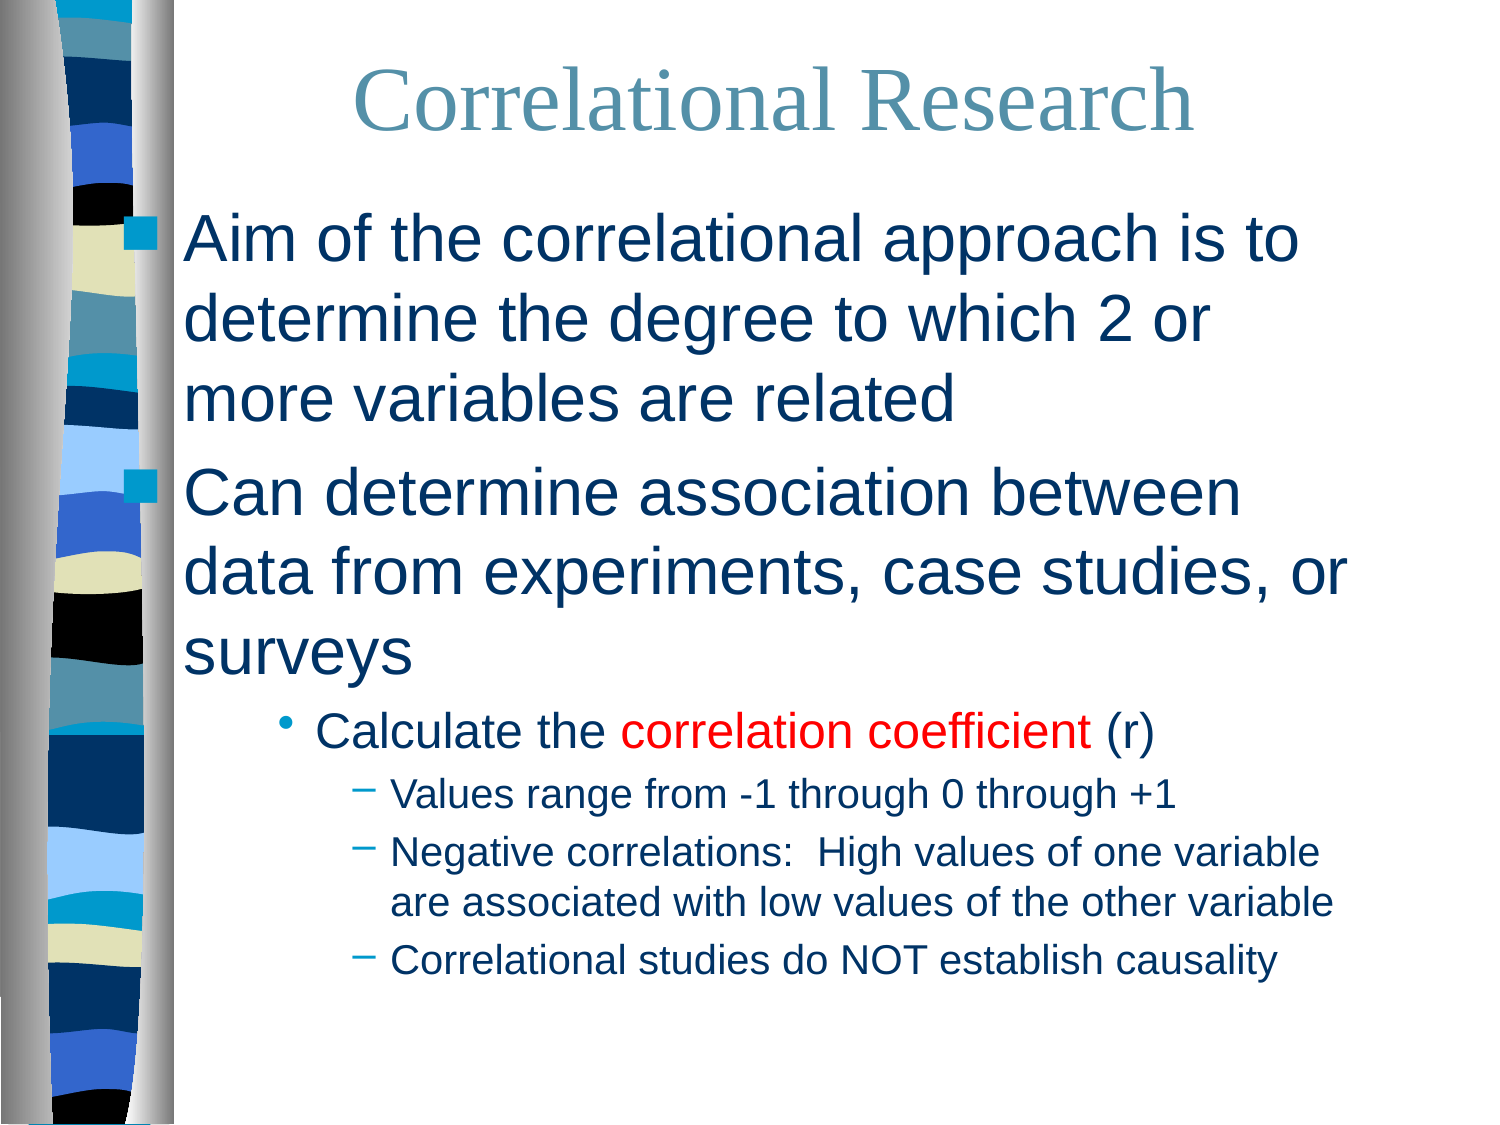

# Correlational Research
Aim of the correlational approach is to determine the degree to which 2 or more variables are related
Can determine association between data from experiments, case studies, or surveys
Calculate the correlation coefficient (r)
Values range from -1 through 0 through +1
Negative correlations:  High values of one variable are associated with low values of the other variable
Correlational studies do NOT establish causality